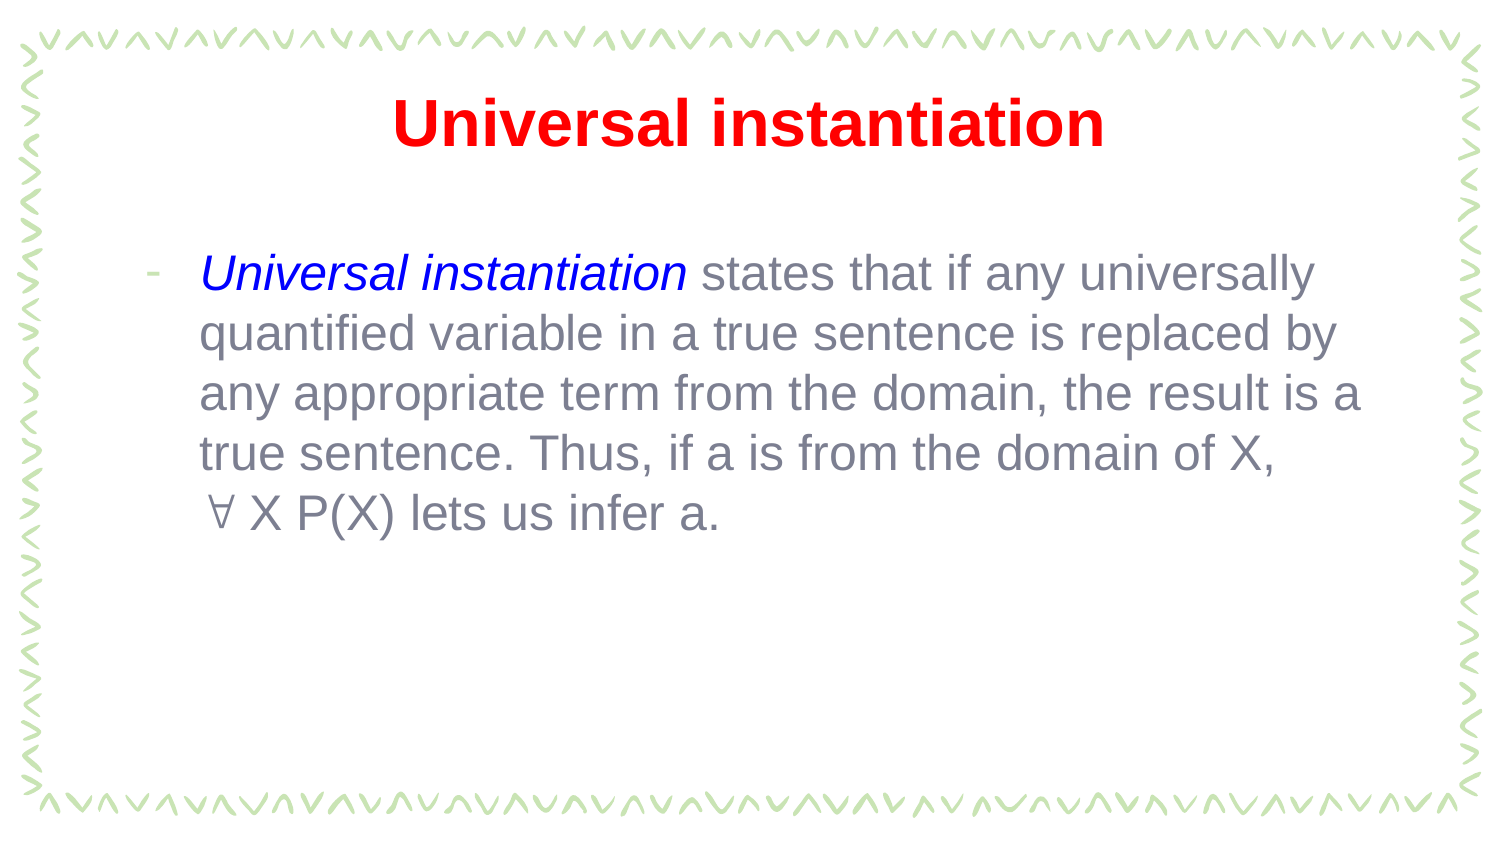

# Universal instantiation
Universal instantiation states that if any universally quantified variable in a true sentence is replaced by any appropriate term from the domain, the result is a true sentence. Thus, if a is from the domain of X,
∀ X P(X) lets us infer a.